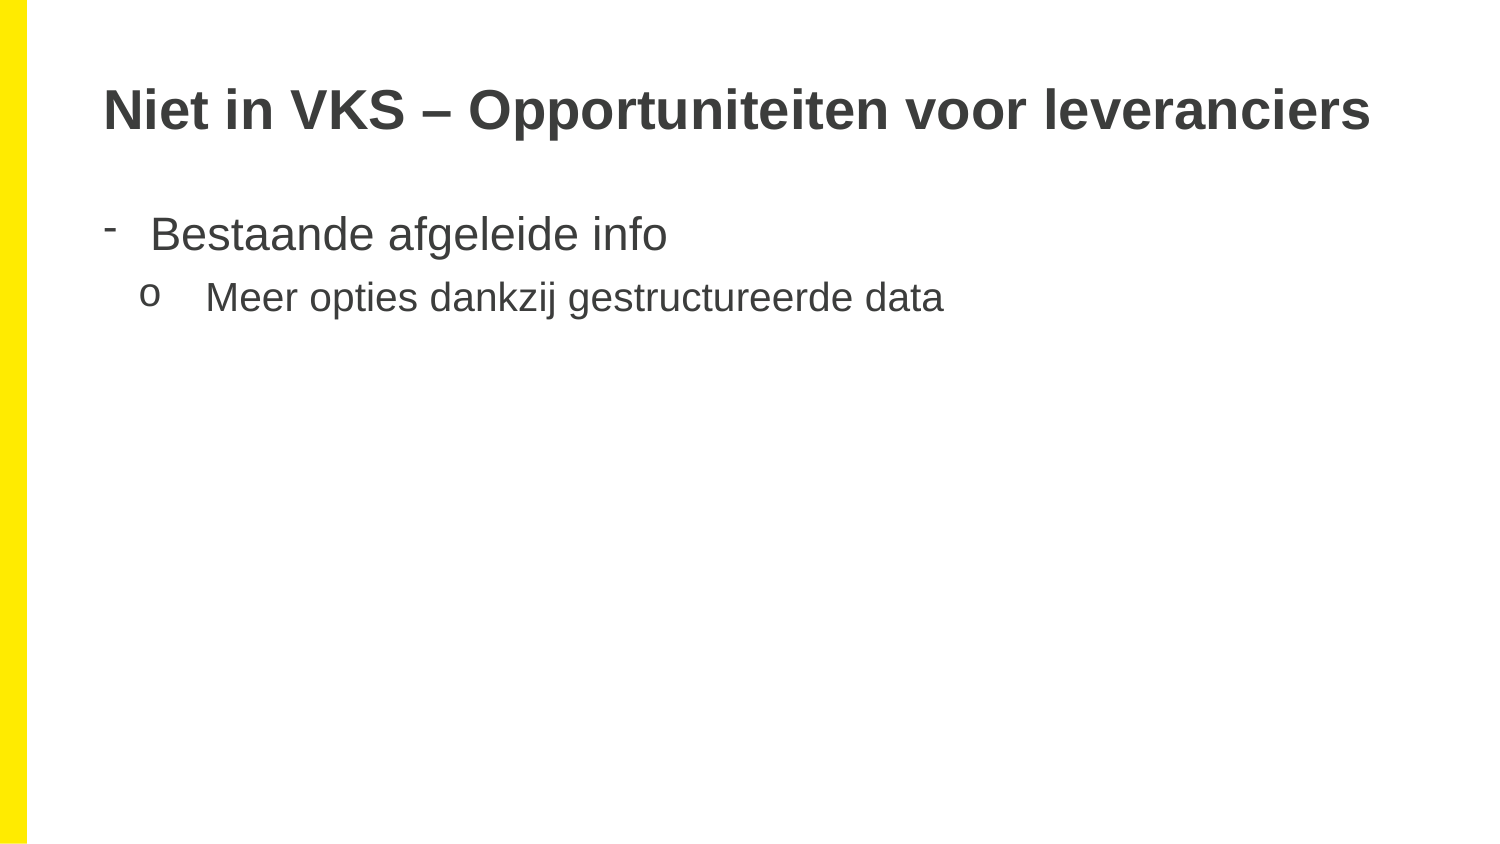

# Niet in VKS – Opportuniteiten voor leveranciers
Bestaande afgeleide info
 Meer opties dankzij gestructureerde data